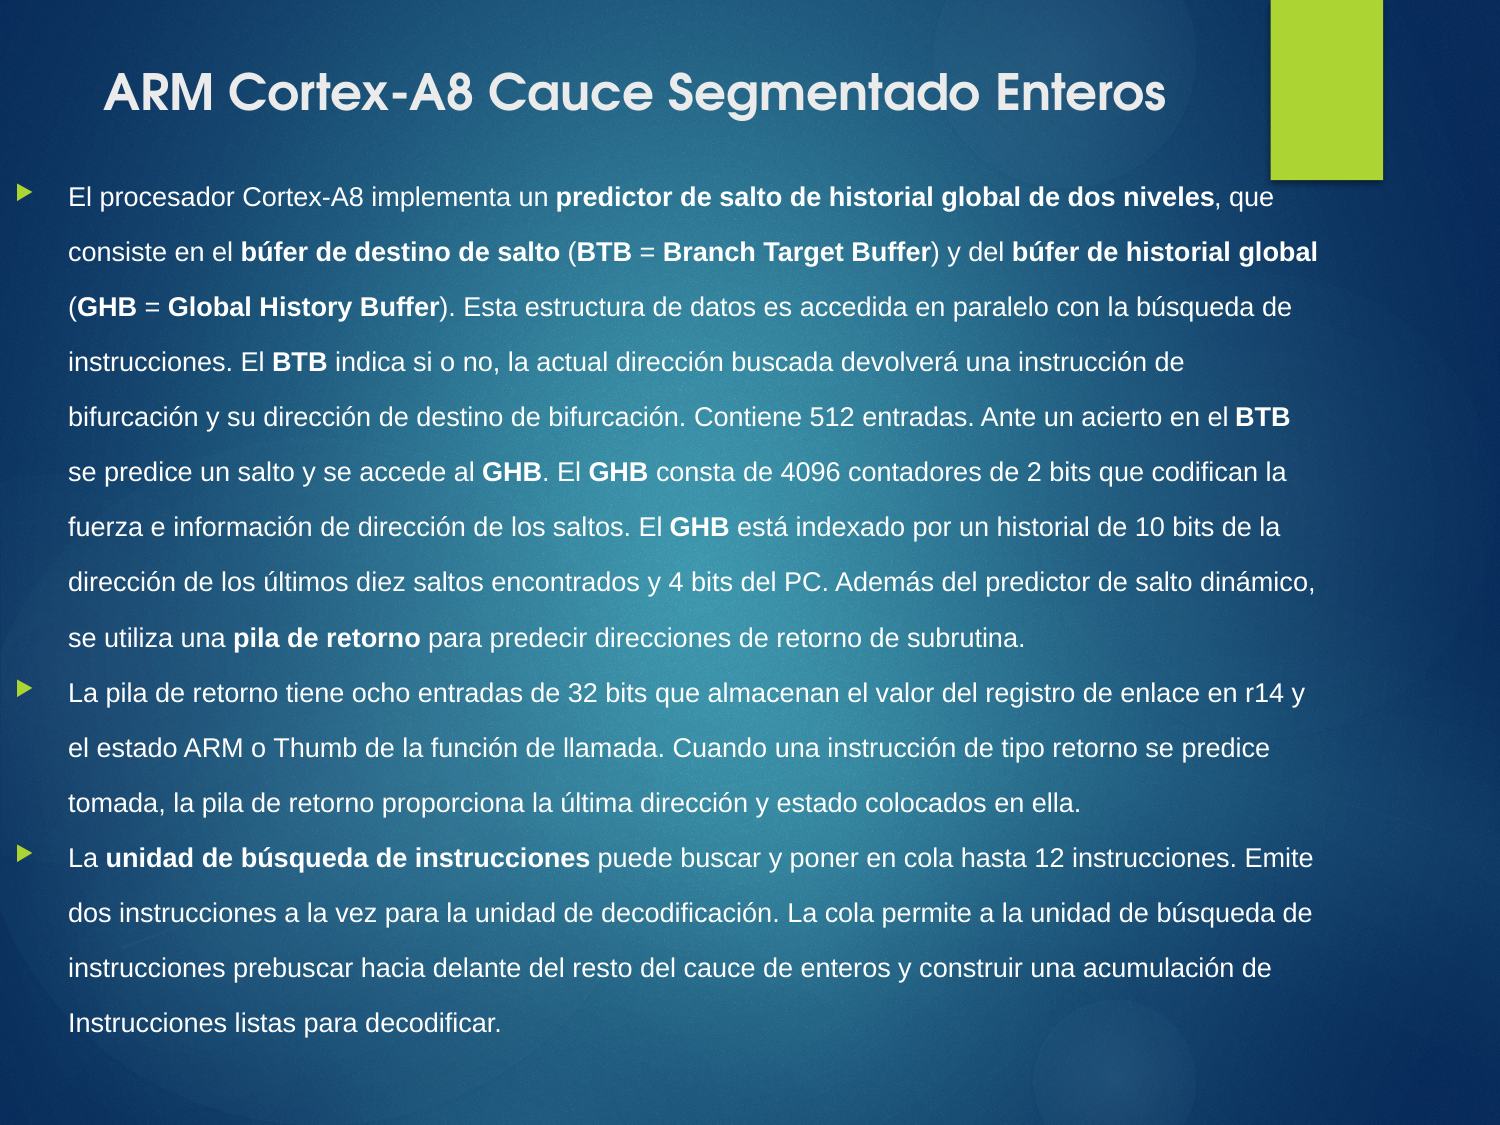

# ARM Cortex-A8 Cauce Segmentado Enteros
El procesador Cortex-A8 implementa un predictor de salto de historial global de dos niveles, que consiste en el búfer de destino de salto (BTB = Branch Target Buffer) y del búfer de historial global (GHB = Global History Buffer). Esta estructura de datos es accedida en paralelo con la búsqueda de instrucciones. El BTB indica si o no, la actual dirección buscada devolverá una instrucción de bifurcación y su dirección de destino de bifurcación. Contiene 512 entradas. Ante un acierto en el BTB se predice un salto y se accede al GHB. El GHB consta de 4096 contadores de 2 bits que codifican la fuerza e información de dirección de los saltos. El GHB está indexado por un historial de 10 bits de la dirección de los últimos diez saltos encontrados y 4 bits del PC. Además del predictor de salto dinámico, se utiliza una pila de retorno para predecir direcciones de retorno de subrutina.
La pila de retorno tiene ocho entradas de 32 bits que almacenan el valor del registro de enlace en r14 y el estado ARM o Thumb de la función de llamada. Cuando una instrucción de tipo retorno se predice tomada, la pila de retorno proporciona la última dirección y estado colocados en ella.
La unidad de búsqueda de instrucciones puede buscar y poner en cola hasta 12 instrucciones. Emite dos instrucciones a la vez para la unidad de decodificación. La cola permite a la unidad de búsqueda de instrucciones prebuscar hacia delante del resto del cauce de enteros y construir una acumulación de Instrucciones listas para decodificar.